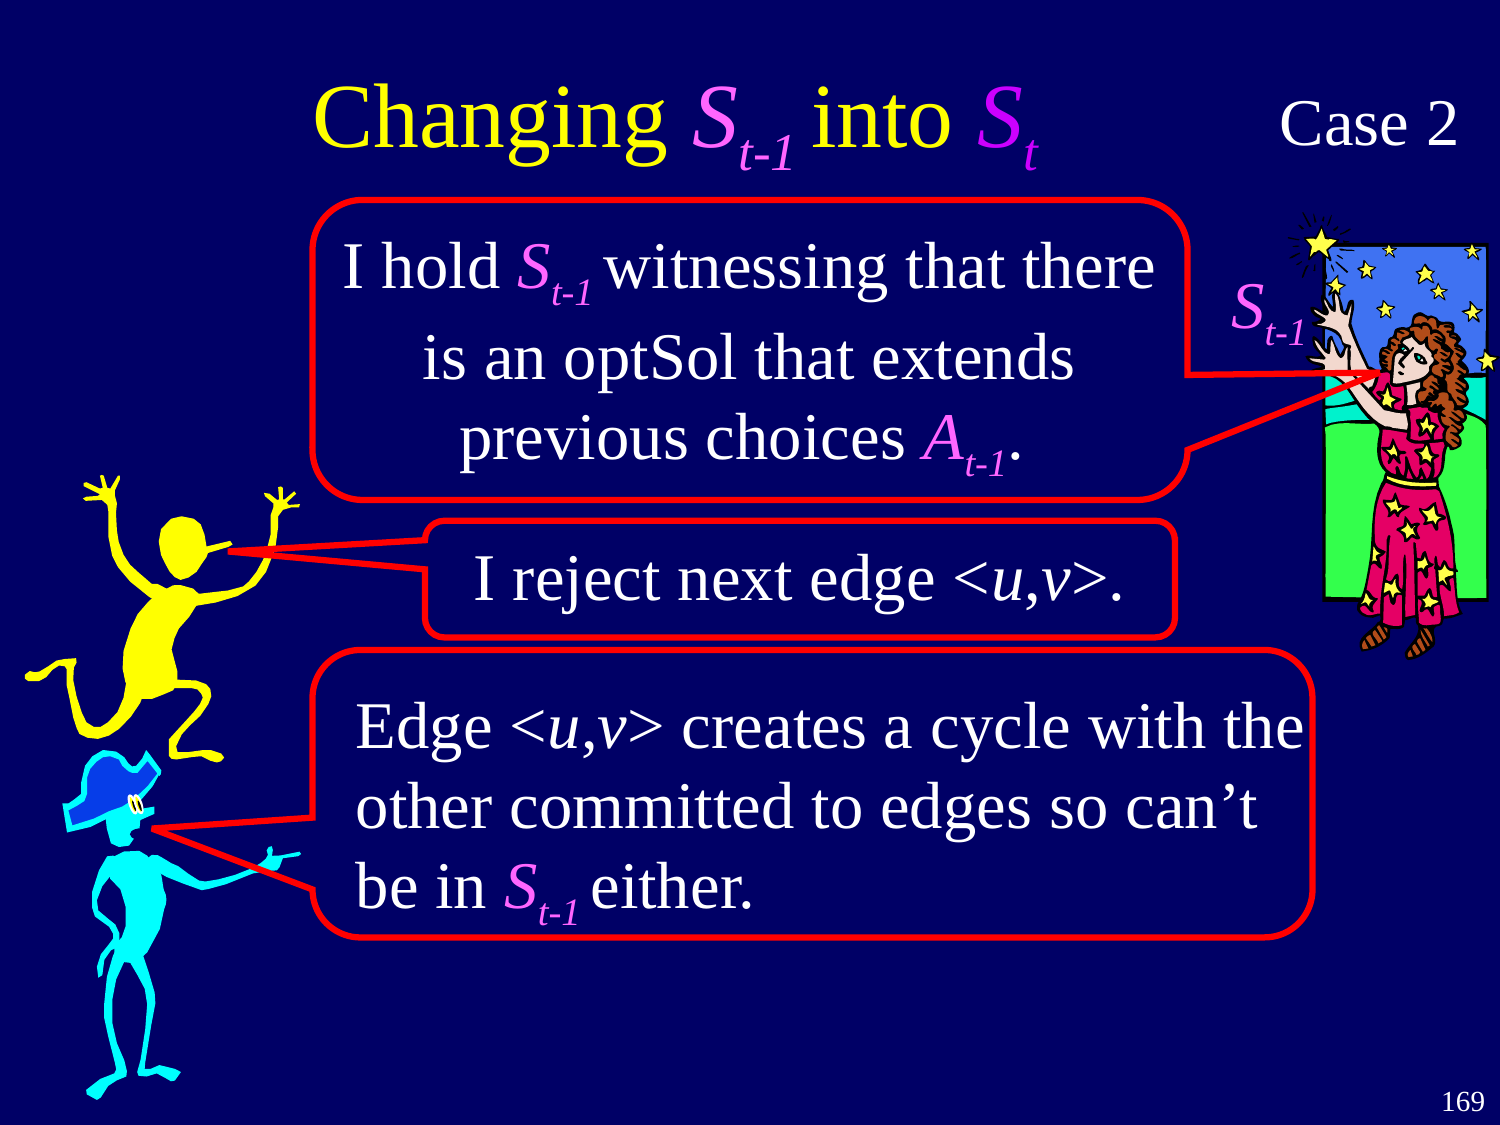

# Changing St-1 into St
Case 2
I hold St-1 witnessing that there is an optSol that extends previous choices At-1.

St-1

I reject next edge <u,v>.

Edge <u,v> creates a cycle with the
other committed to edges so can’t
be in St-1 either.